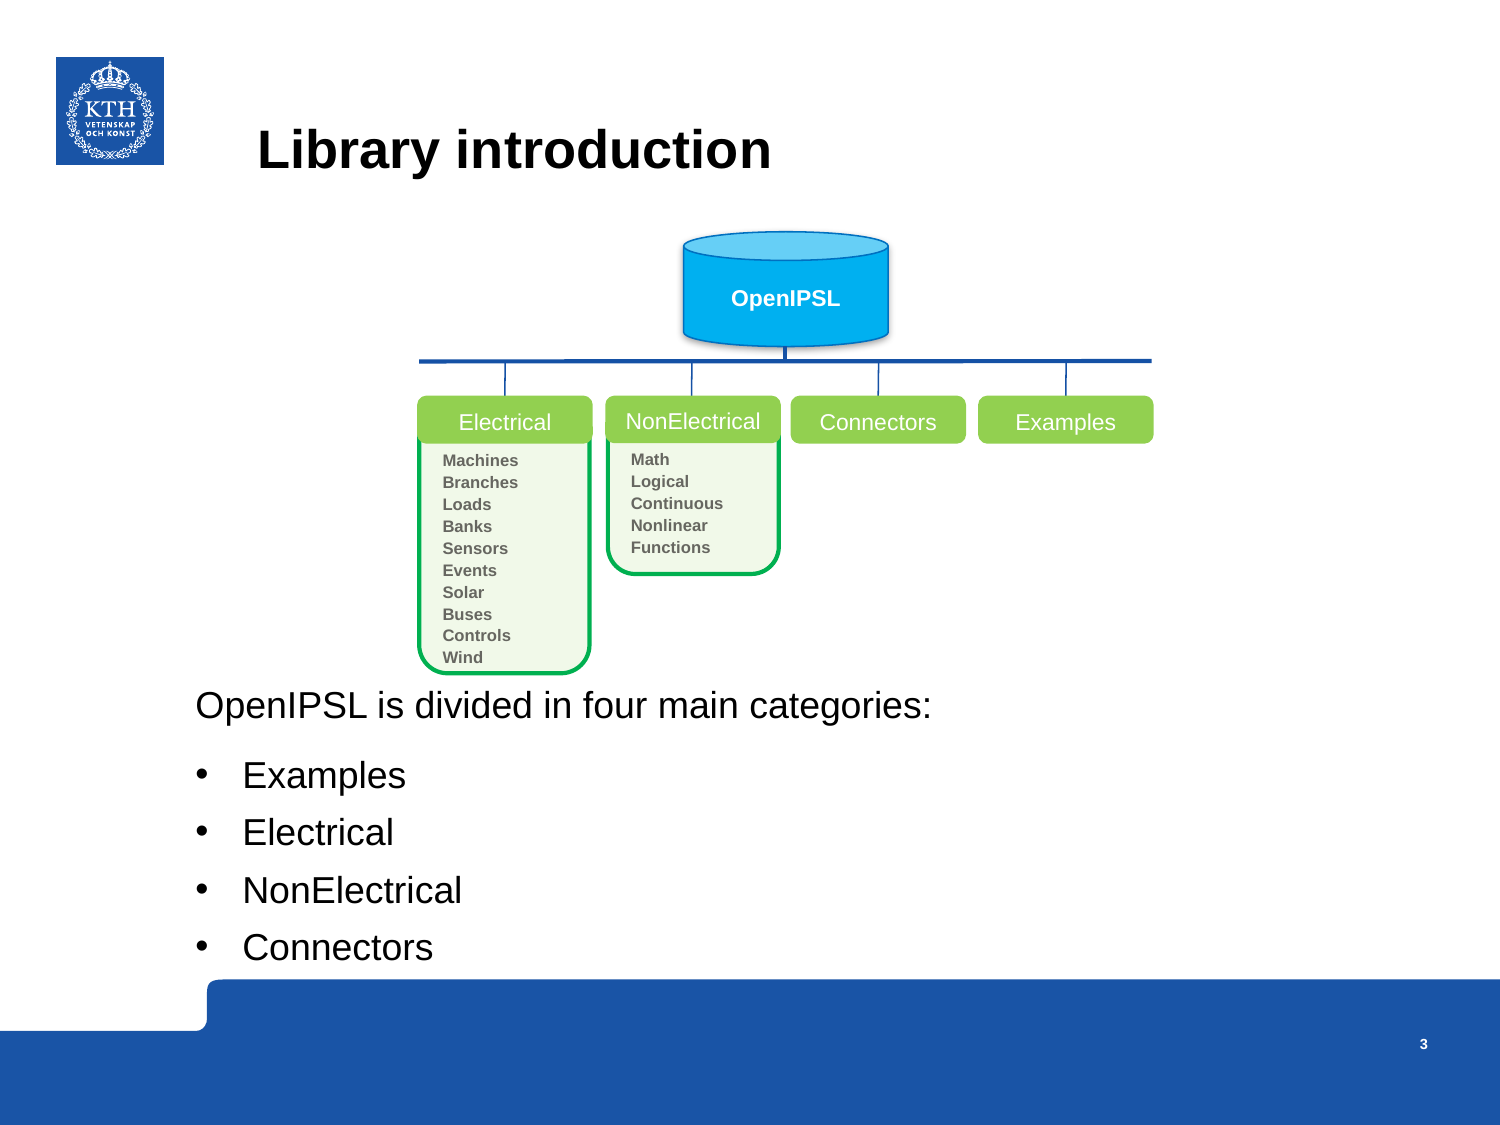

# Library introduction
OpenIPSL
Electrical
NonElectrical
Connectors
Examples

Math
Logical
Continuous
Nonlinear
Functions

Machines
Branches
Loads
Banks
Sensors
Events
Solar
Buses
Controls
Wind

OpenIPSL is divided in four main categories:
Examples
Electrical
NonElectrical
Connectors
3